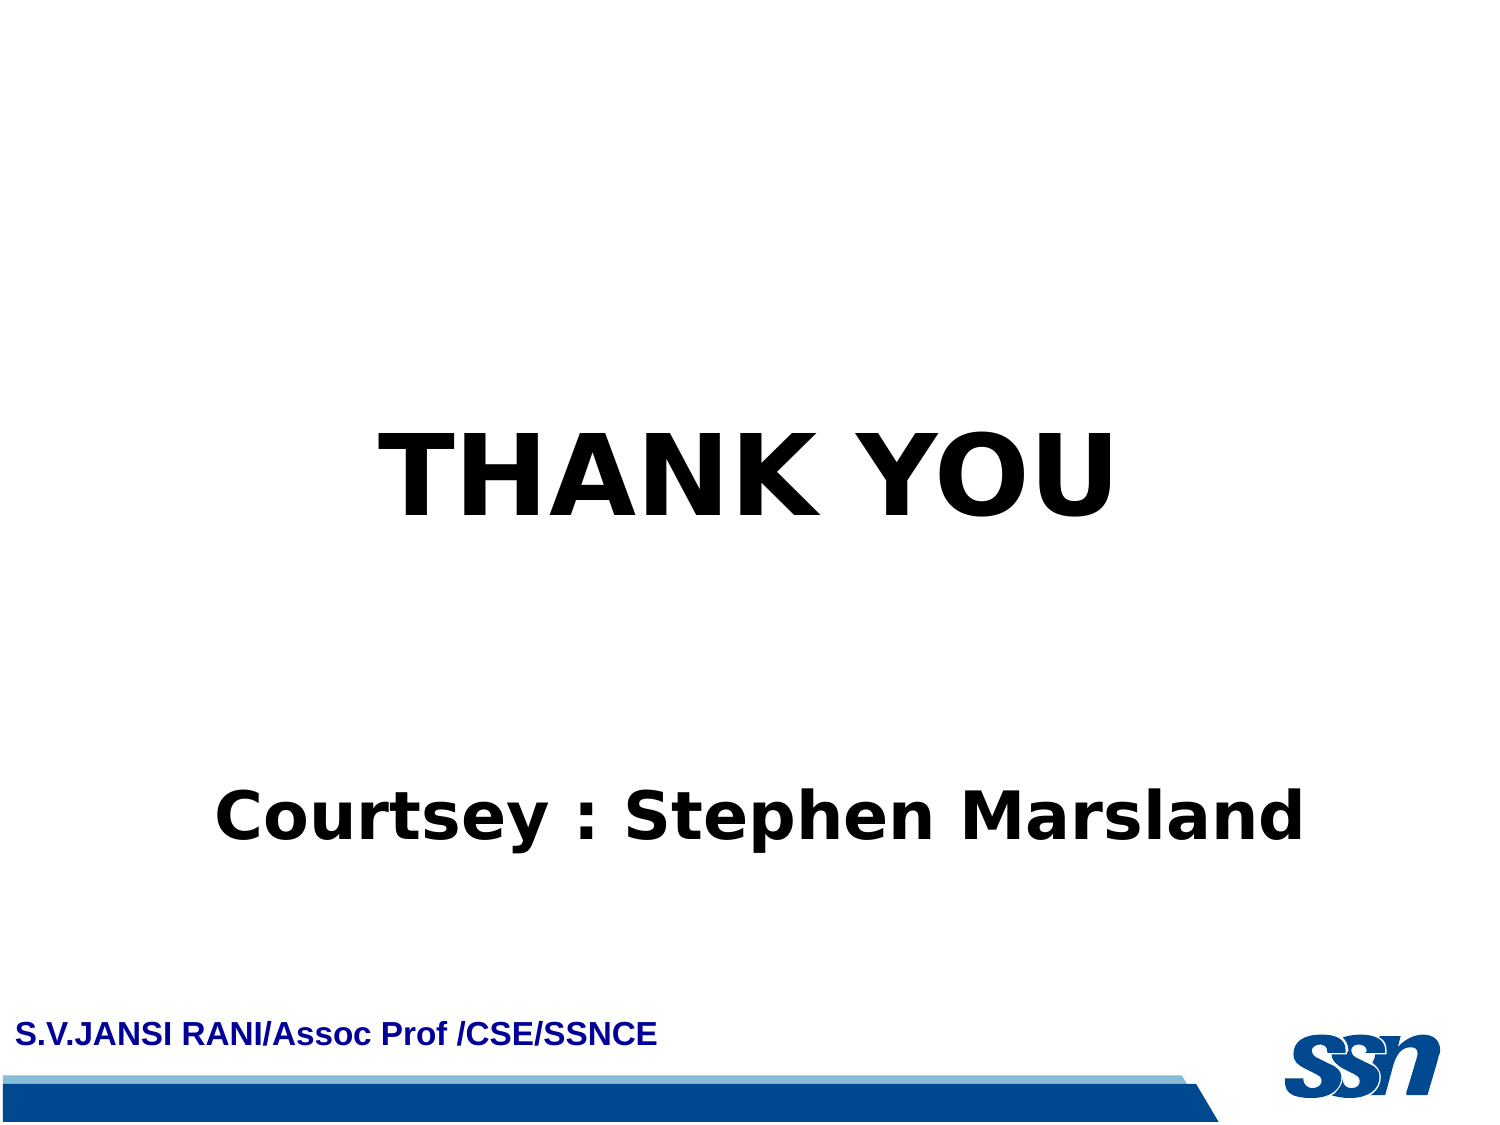

# THANK YOU
Courtsey : Stephen Marsland